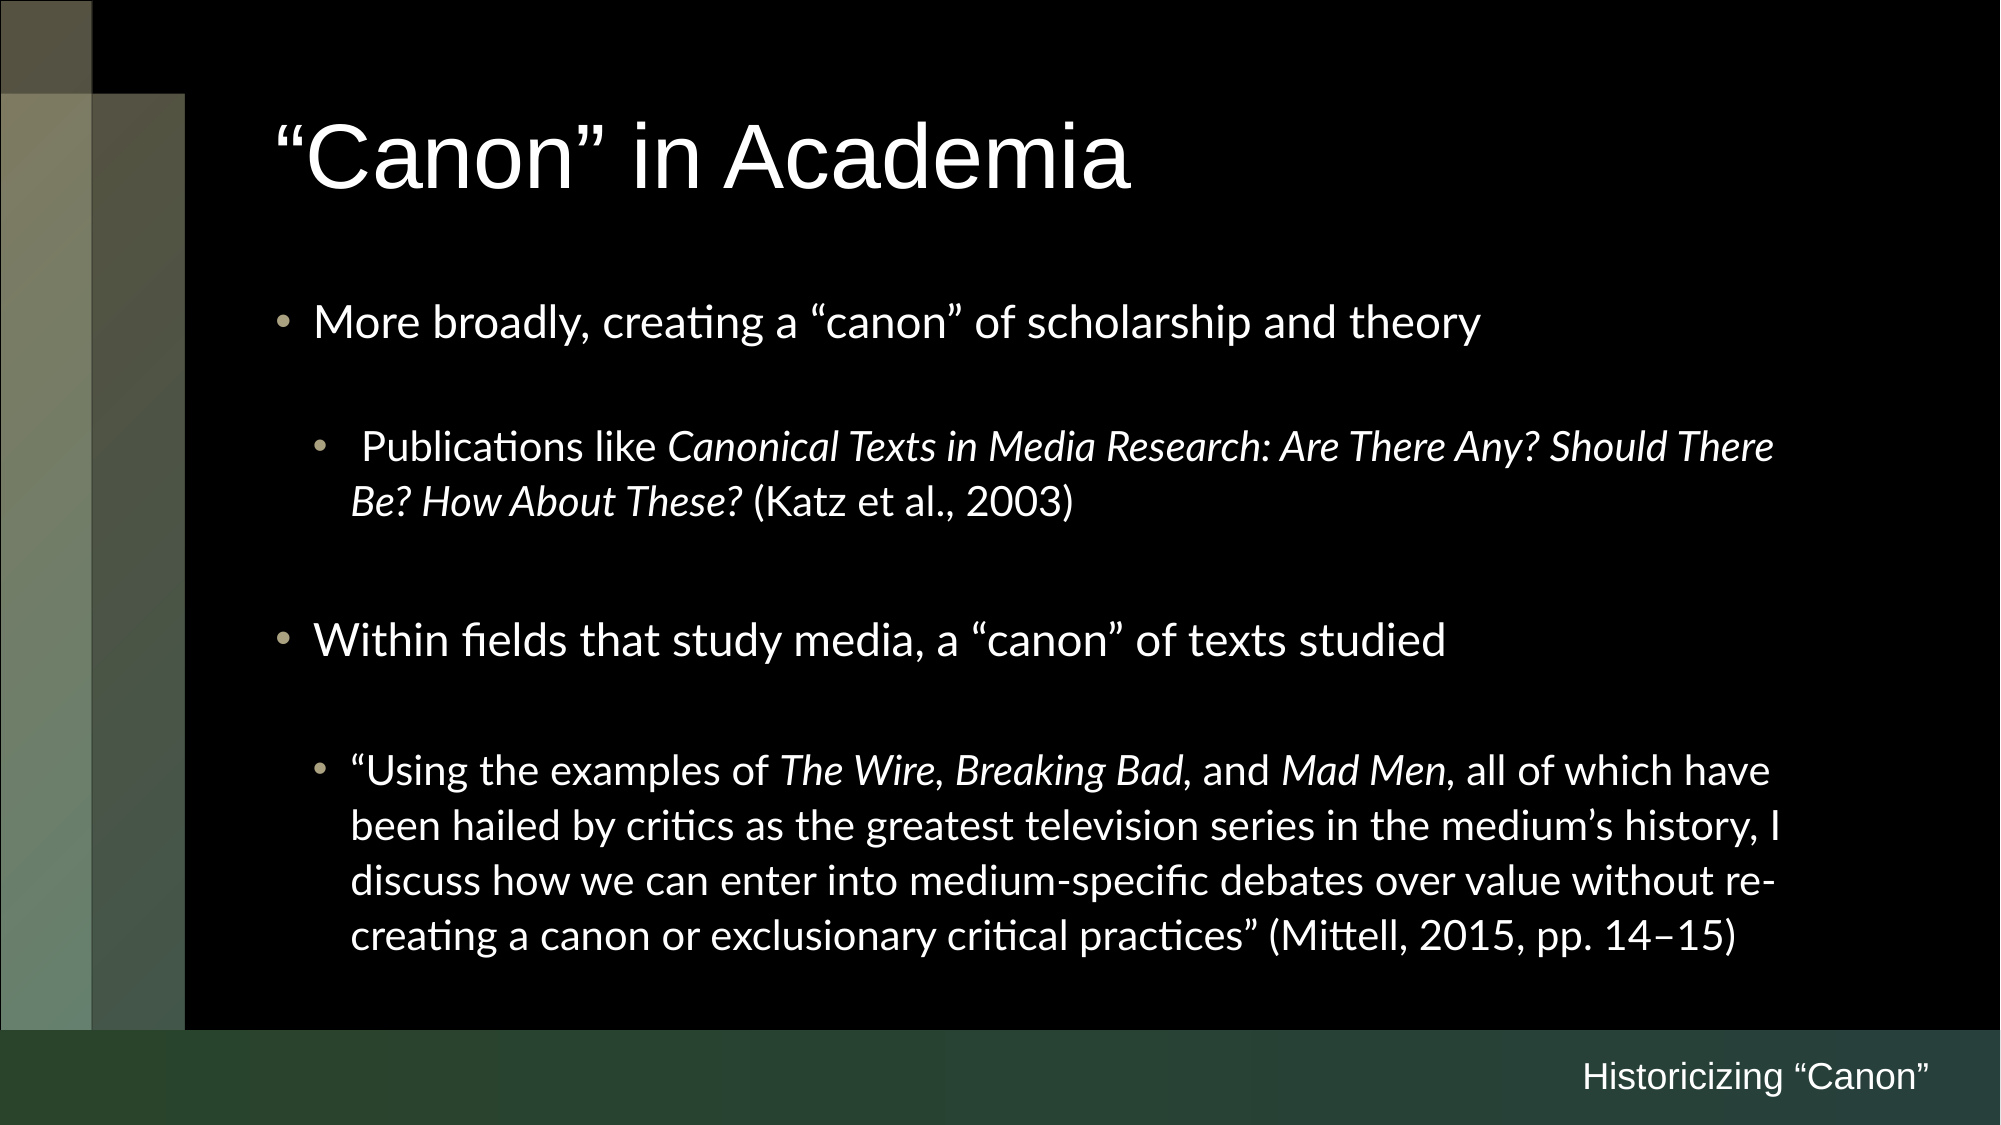

# “Canon” in Academia
More broadly, creating a “canon” of scholarship and theory
 Publications like Canonical Texts in Media Research: Are There Any? Should There Be? How About These? (Katz et al., 2003)
Within fields that study media, a “canon” of texts studied
“Using the examples of The Wire, Breaking Bad, and Mad Men, all of which have been hailed by critics as the greatest television series in the medium’s history, I discuss how we can enter into medium-specific debates over value without re-creating a canon or exclusionary critical practices” (Mittell, 2015, pp. 14–15)

Historicizing “Canon”